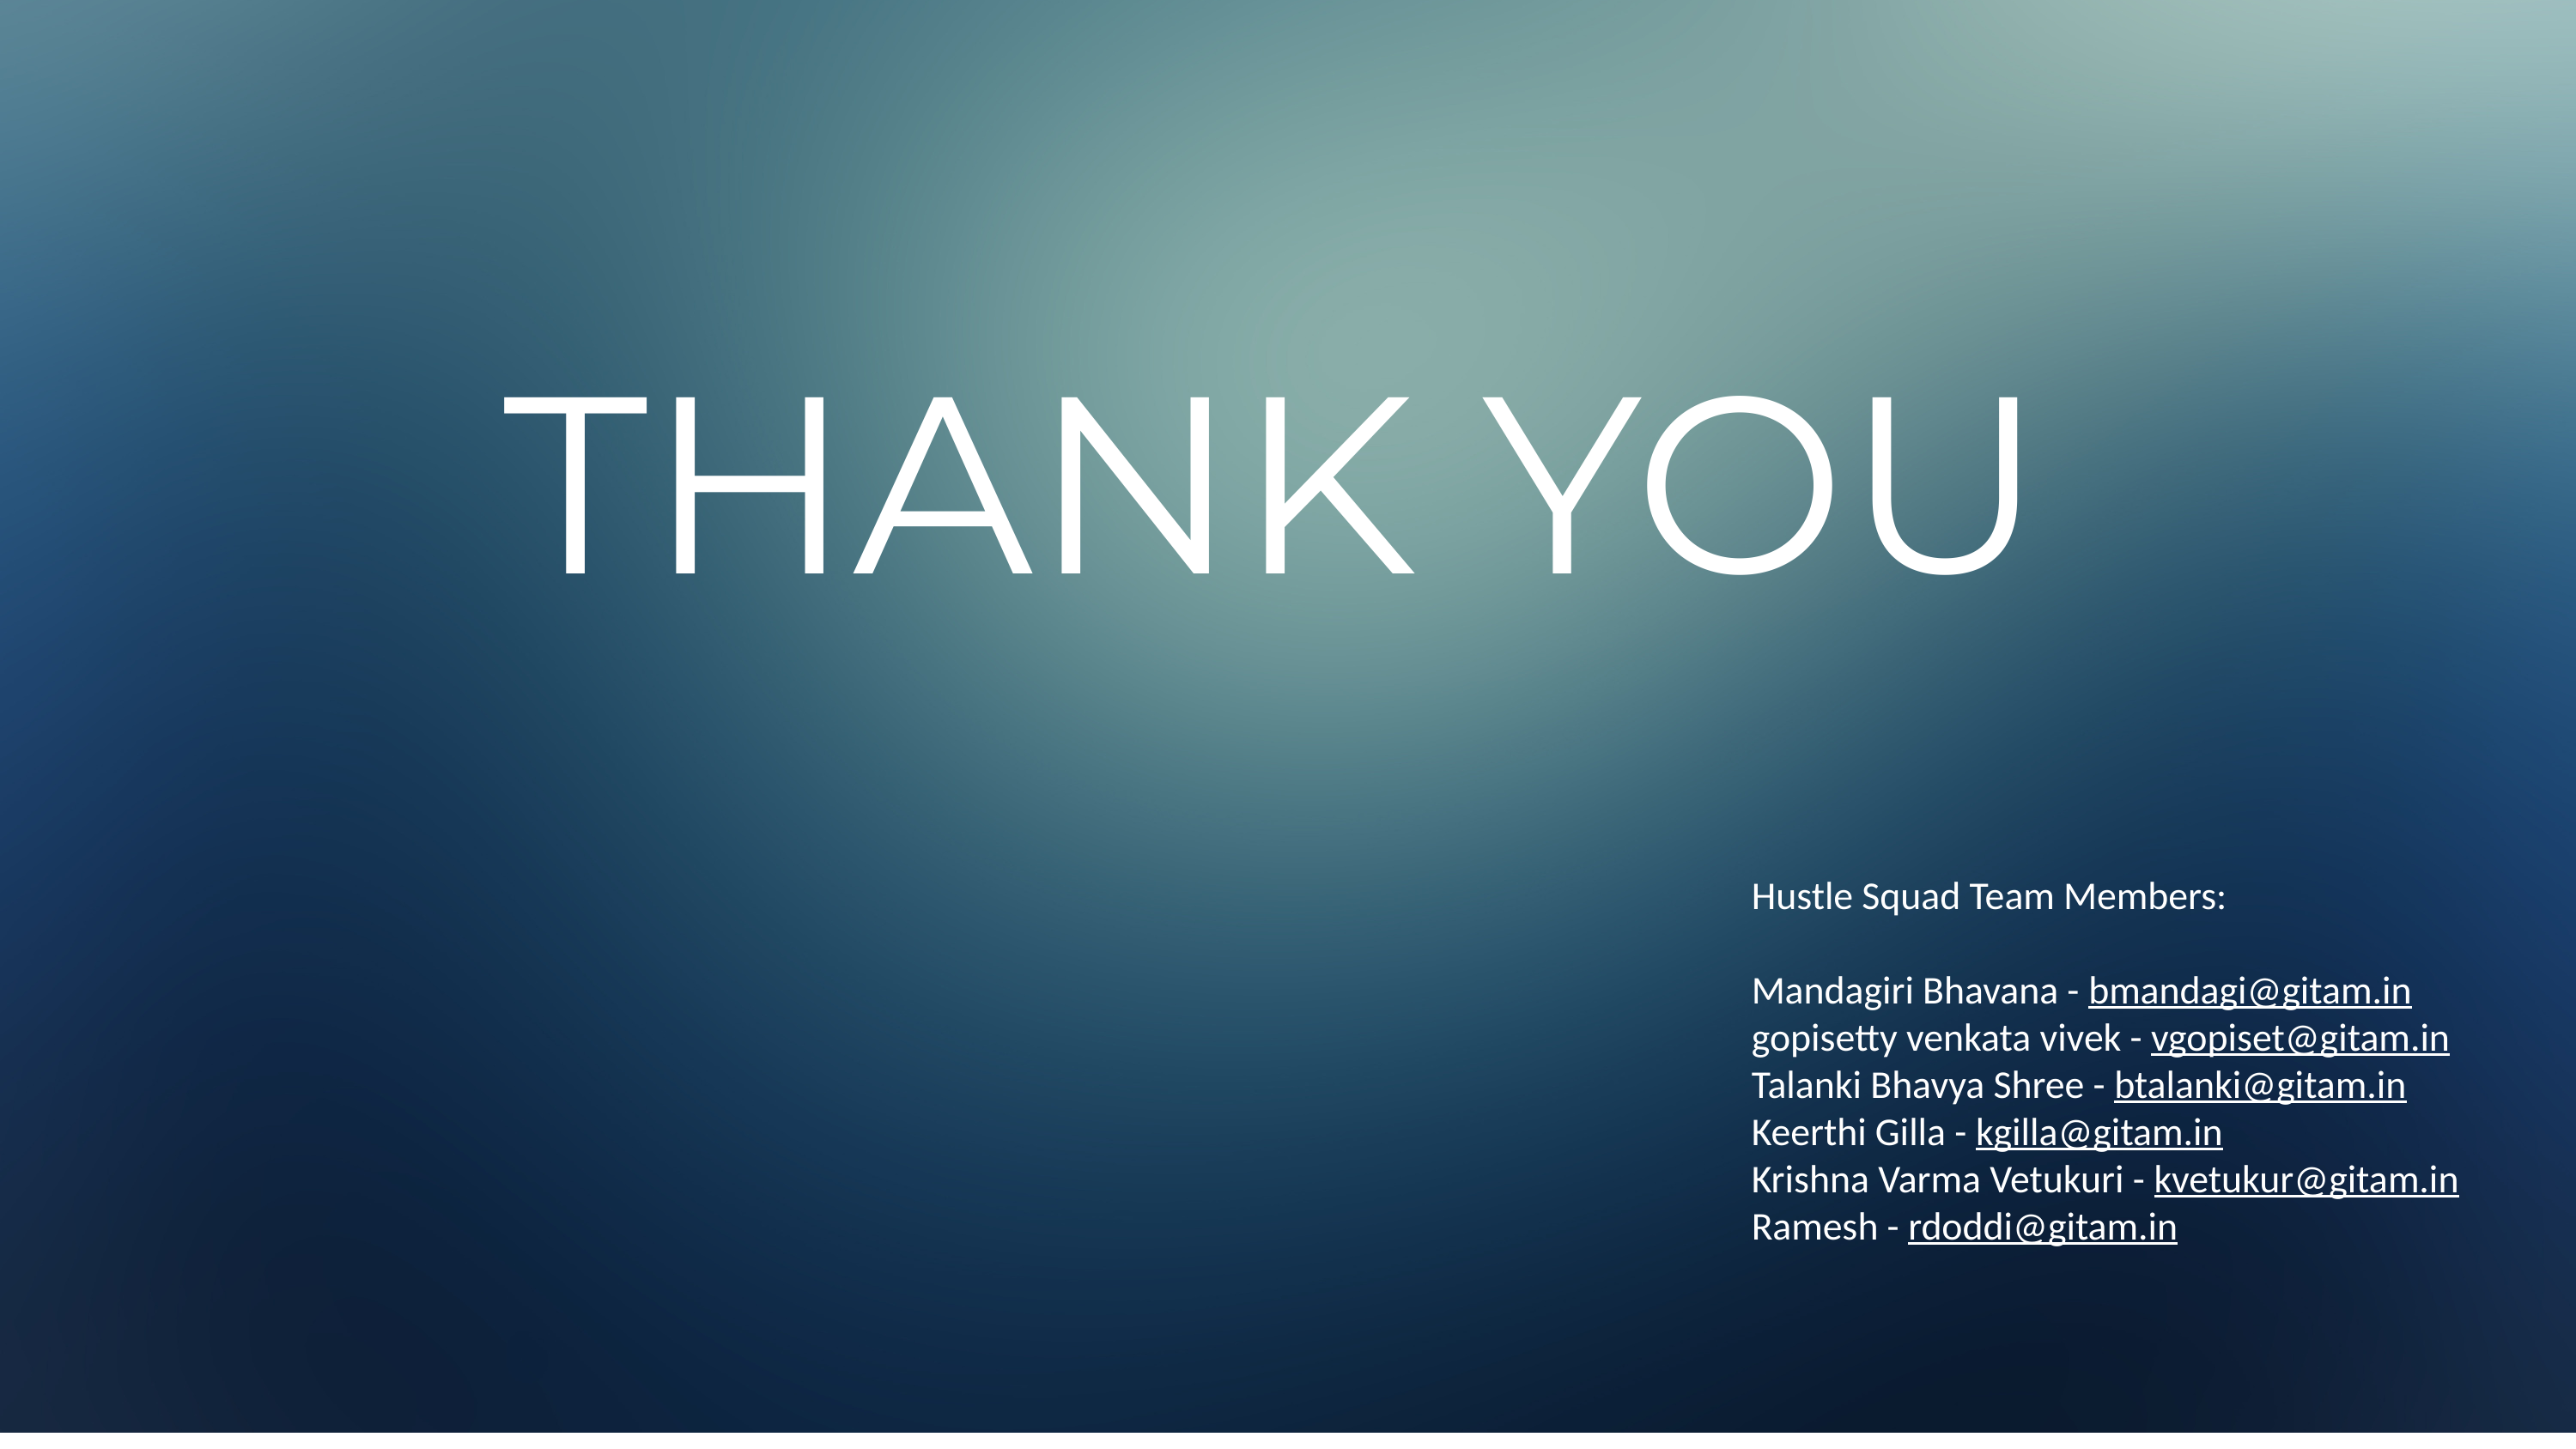

THANK YOU
Hustle Squad Team Members:

Mandagiri Bhavana - bmandagi@gitam.in
gopisetty venkata vivek - vgopiset@gitam.in
Talanki Bhavya Shree - btalanki@gitam.in
Keerthi Gilla - kgilla@gitam.in
Krishna Varma Vetukuri - kvetukur@gitam.in
Ramesh - rdoddi@gitam.in